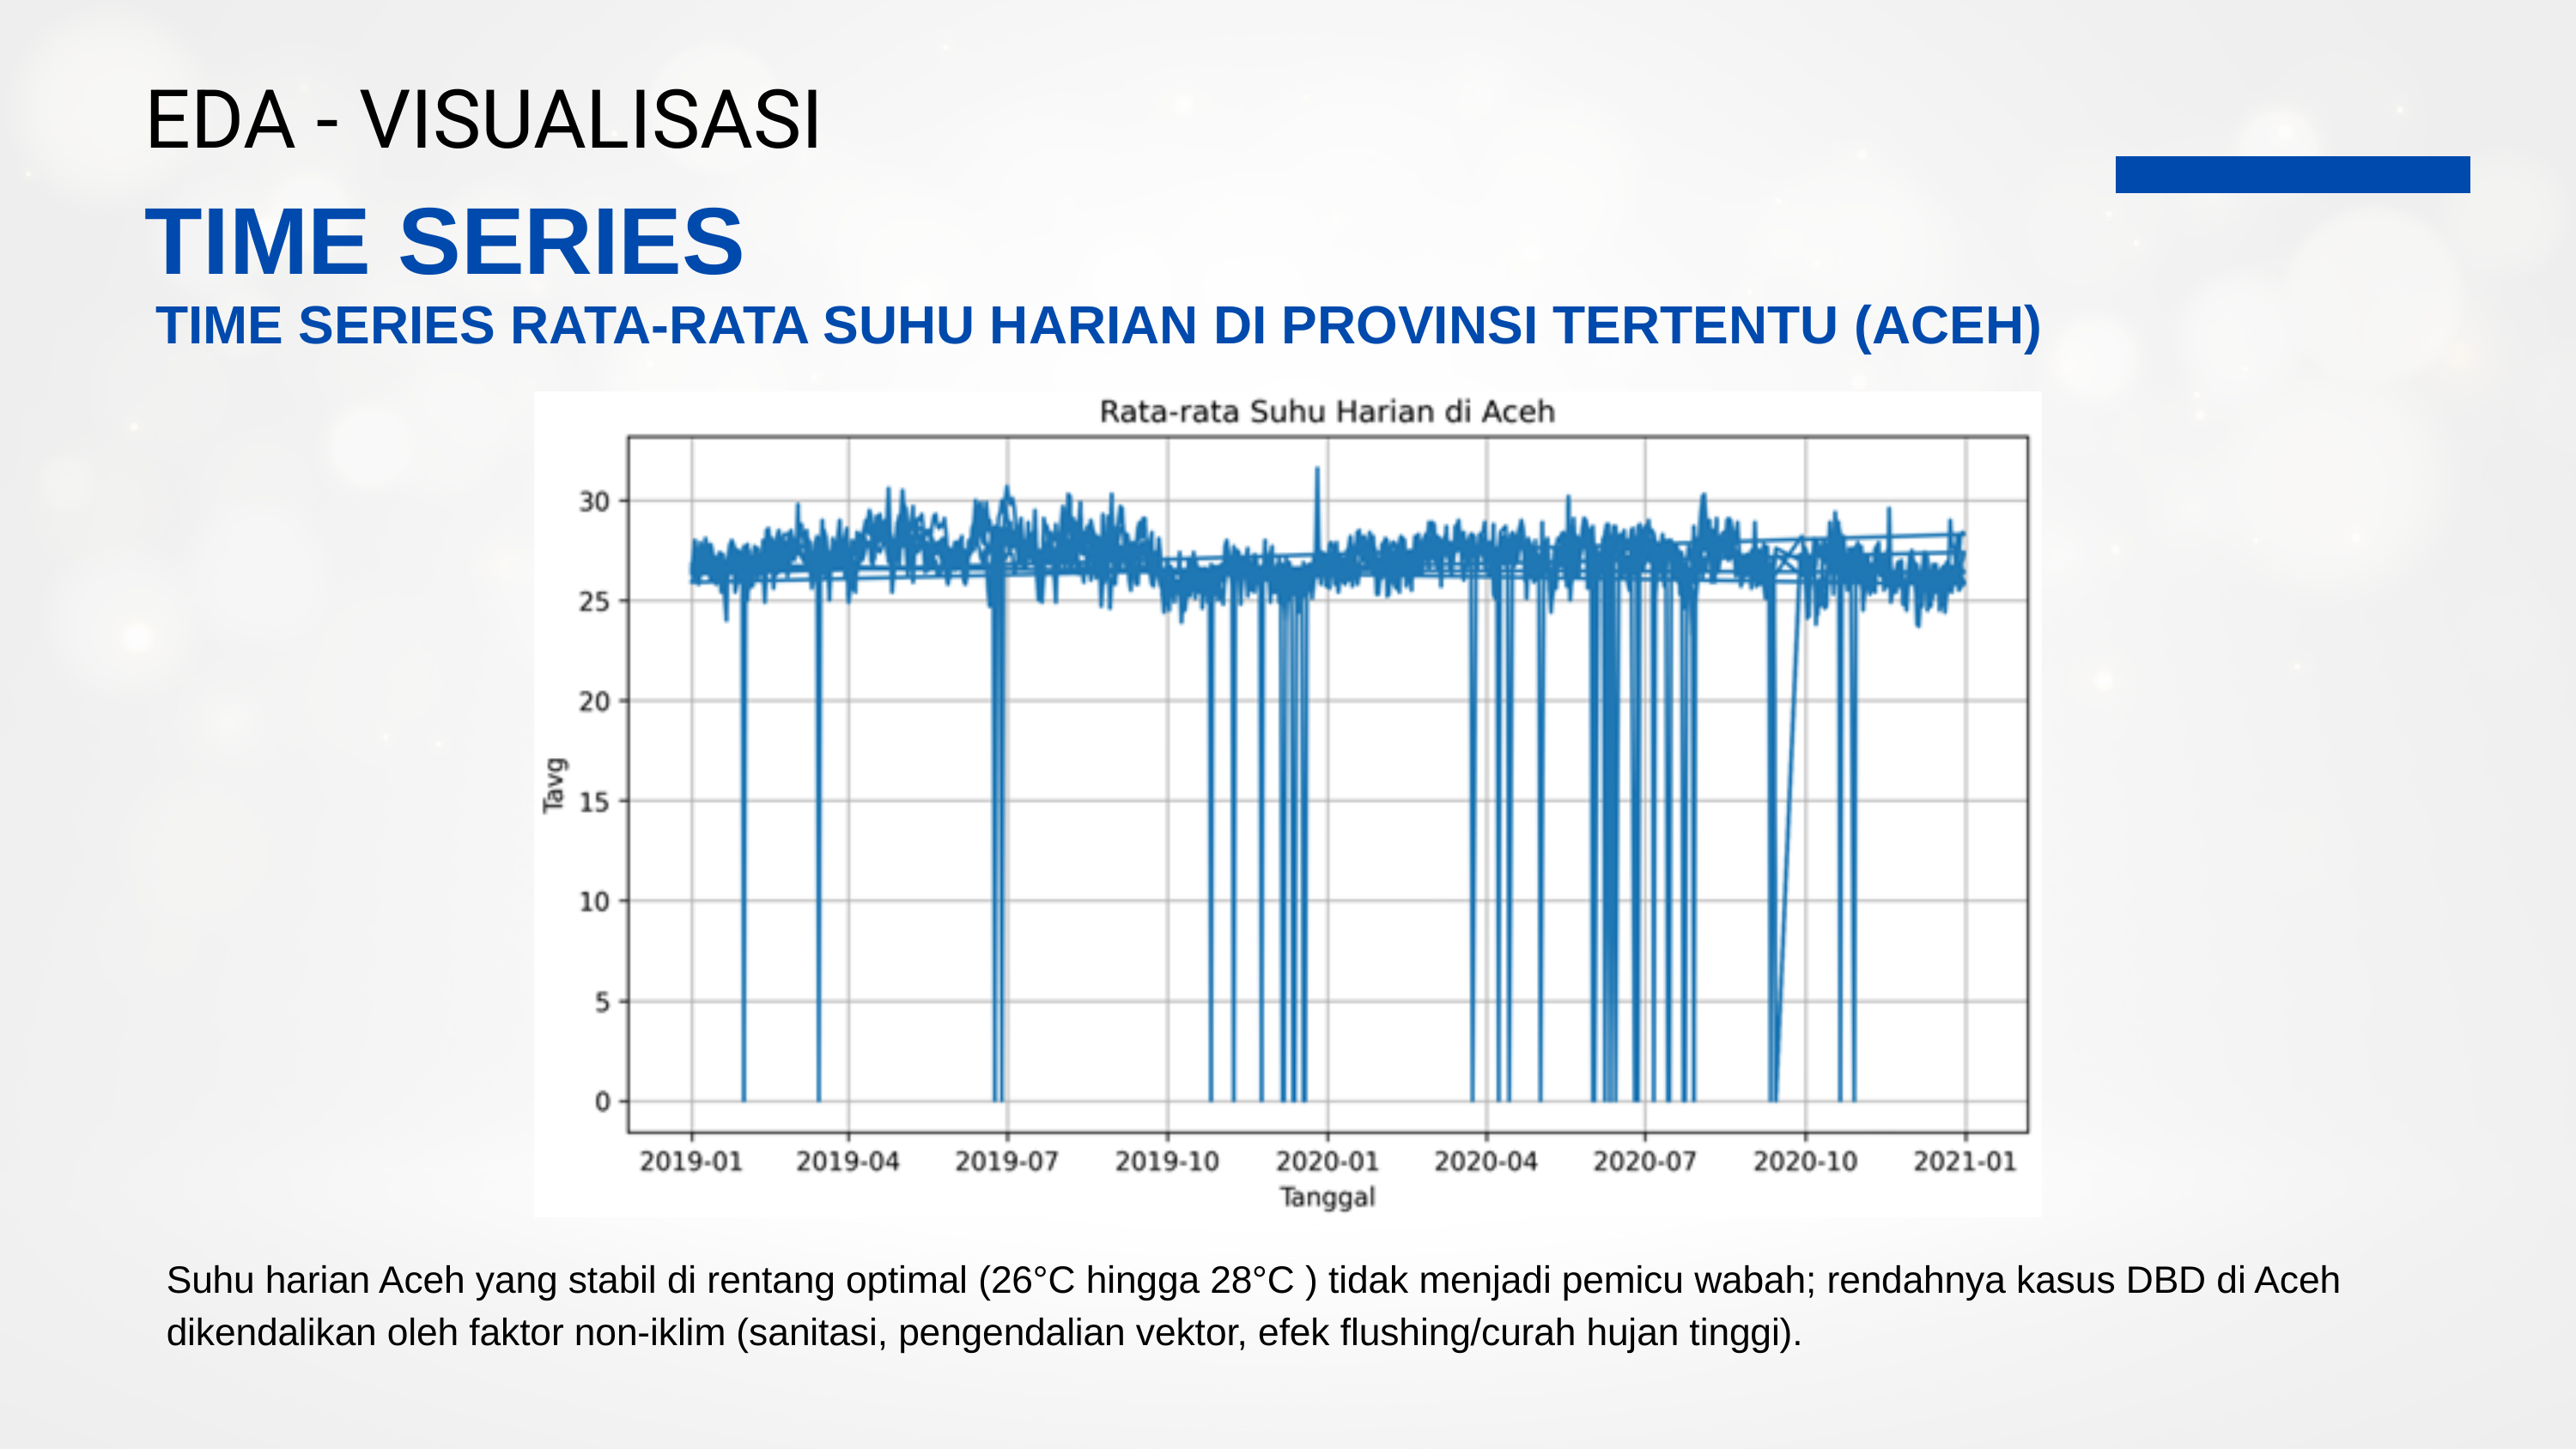

EDA - VISUALISASI

TIME SERIES
TIME SERIES RATA-RATA SUHU HARIAN DI PROVINSI TERTENTU (ACEH)

Suhu harian Aceh yang stabil di rentang optimal (26°C hingga 28°C ) tidak menjadi pemicu wabah; rendahnya kasus DBD di Aceh dikendalikan oleh faktor non-iklim (sanitasi, pengendalian vektor, efek flushing/curah hujan tinggi).